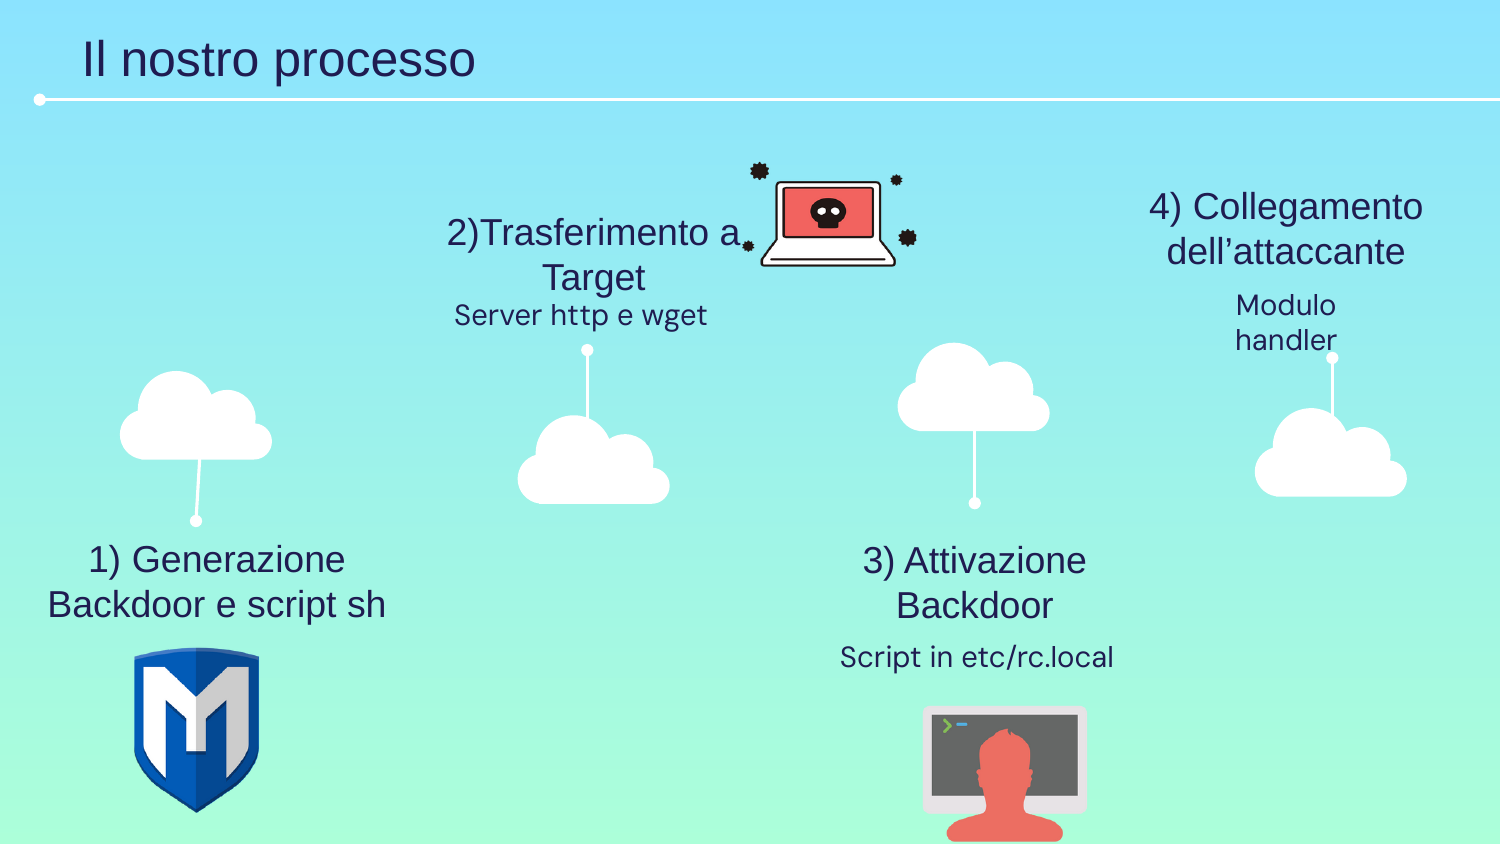

# Il nostro processo

4) Collegamento dell’attaccante
2)Trasferimento a Target
Modulo handler
Server http e wget

1) Generazione
Backdoor e script sh
3) Attivazione Backdoor
Script in etc/rc.local